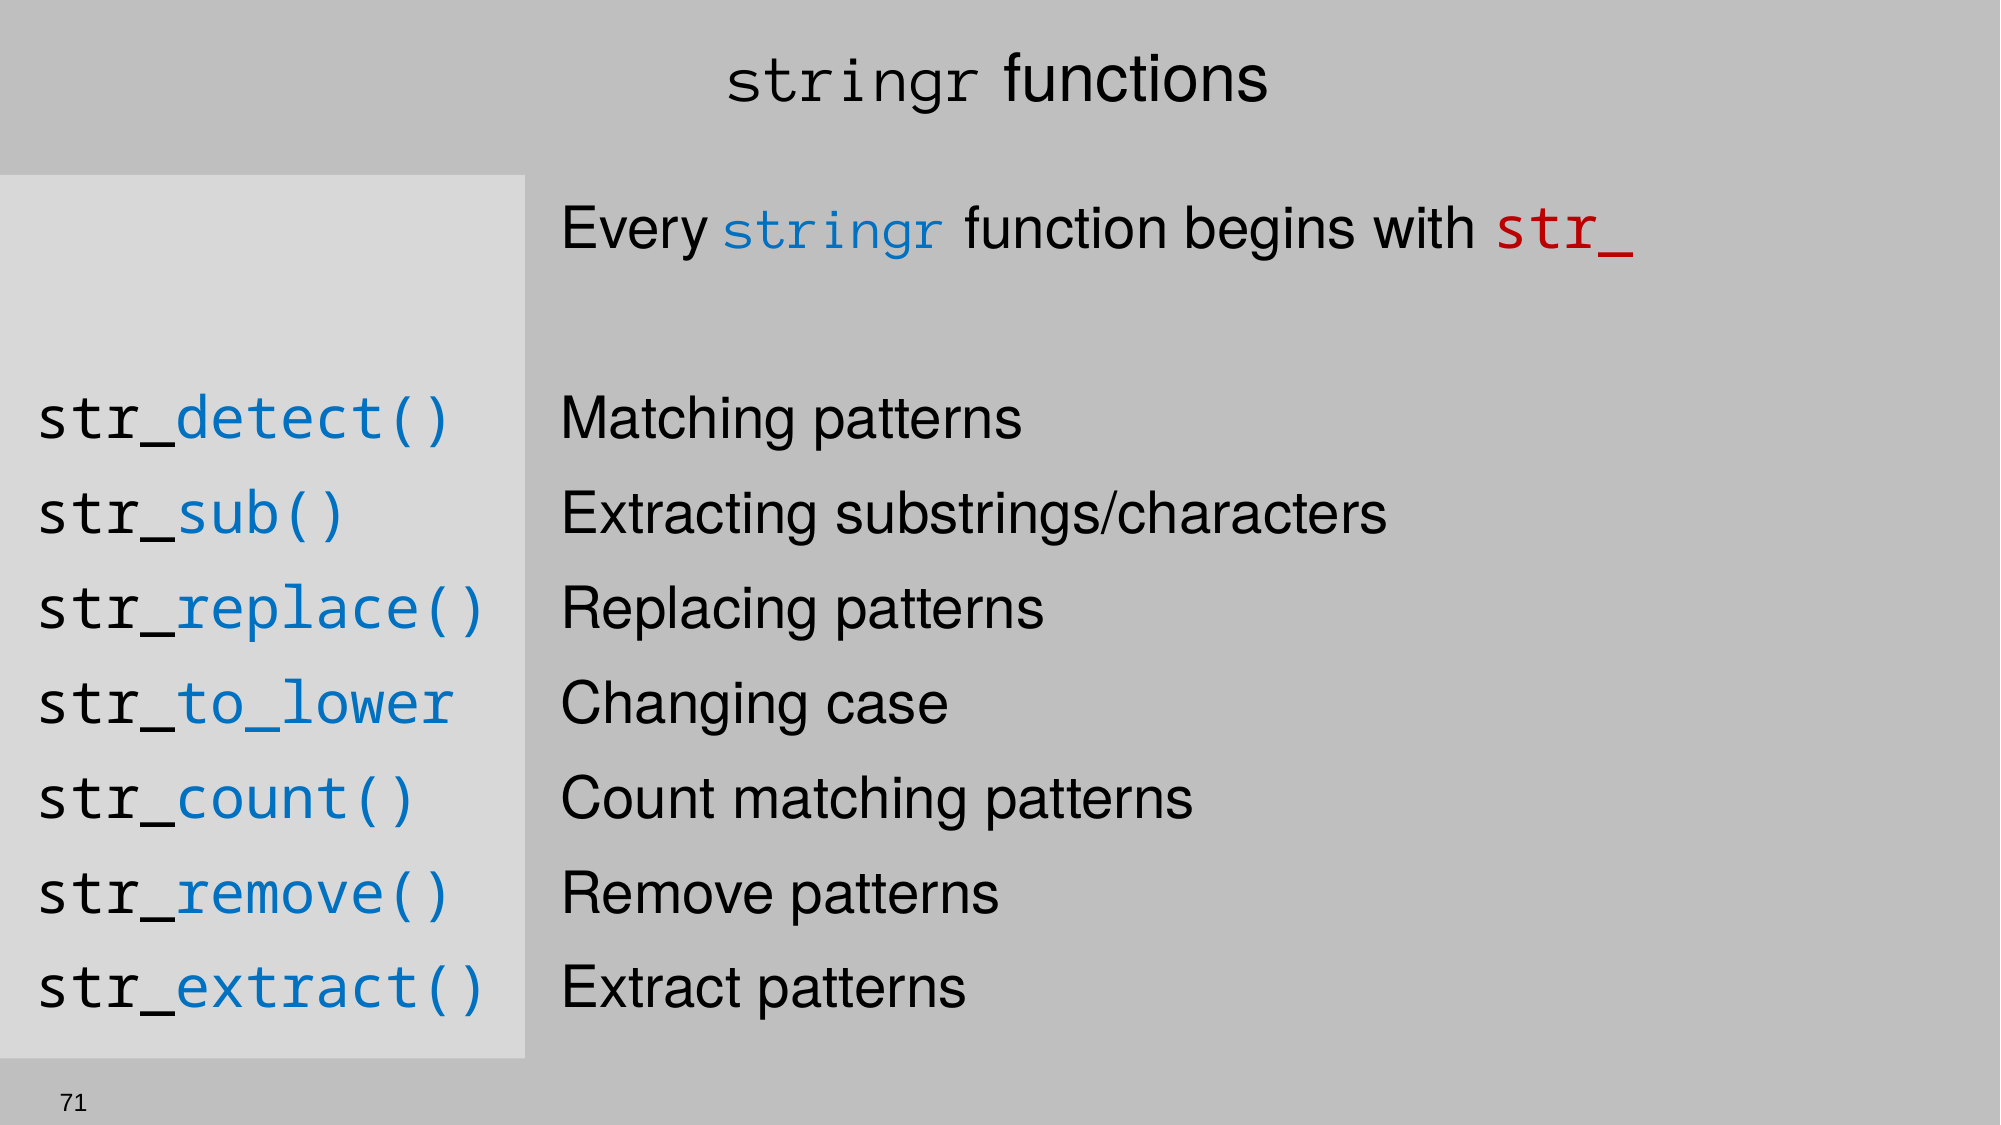

# stringr functions

str_detect()
str_sub()
str_replace()
str_to_lower
str_count()
str_remove()
str_extract()

Every stringr function begins with str_

Matching patterns
Extracting substrings/characters
Replacing patterns
Changing case
Count matching patterns
Remove patterns
Extract patterns